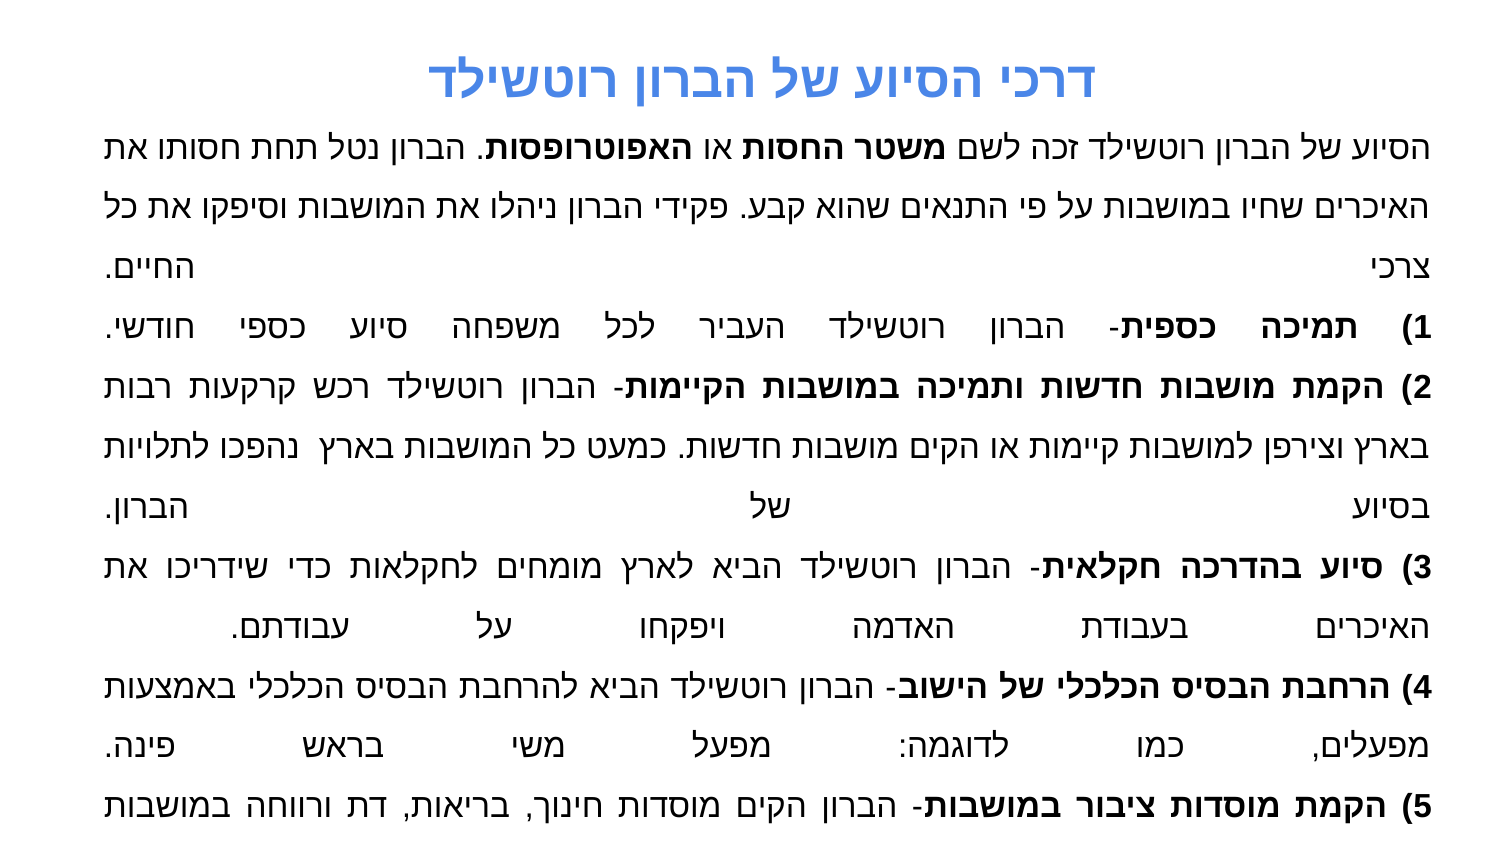

דרכי הסיוע של הברון רוטשילד
הסיוע של הברון רוטשילד זכה לשם משטר החסות או האפוטרופסות. הברון נטל תחת חסותו את האיכרים שחיו במושבות על פי התנאים שהוא קבע. פקידי הברון ניהלו את המושבות וסיפקו את כל צרכי החיים.
1) תמיכה כספית- הברון רוטשילד העביר לכל משפחה סיוע כספי חודשי.
2) הקמת מושבות חדשות ותמיכה במושבות הקיימות- הברון רוטשילד רכש קרקעות רבות בארץ וצירפן למושבות קיימות או הקים מושבות חדשות. כמעט כל המושבות בארץ  נהפכו לתלויות בסיוע של הברון.
3) סיוע בהדרכה חקלאית- הברון רוטשילד הביא לארץ מומחים לחקלאות כדי שידריכו את האיכרים בעבודת האדמה ויפקחו על עבודתם.
4) הרחבת הבסיס הכלכלי של הישוב- הברון רוטשילד הביא להרחבת הבסיס הכלכלי באמצעות מפעלים, כמו לדוגמה: מפעל משי בראש פינה.
5) הקמת מוסדות ציבור במושבות- הברון הקים מוסדות חינוך, בריאות, דת ורווחה במושבות ובכך סייע לשיפור רמת החיים של המתיישבים.